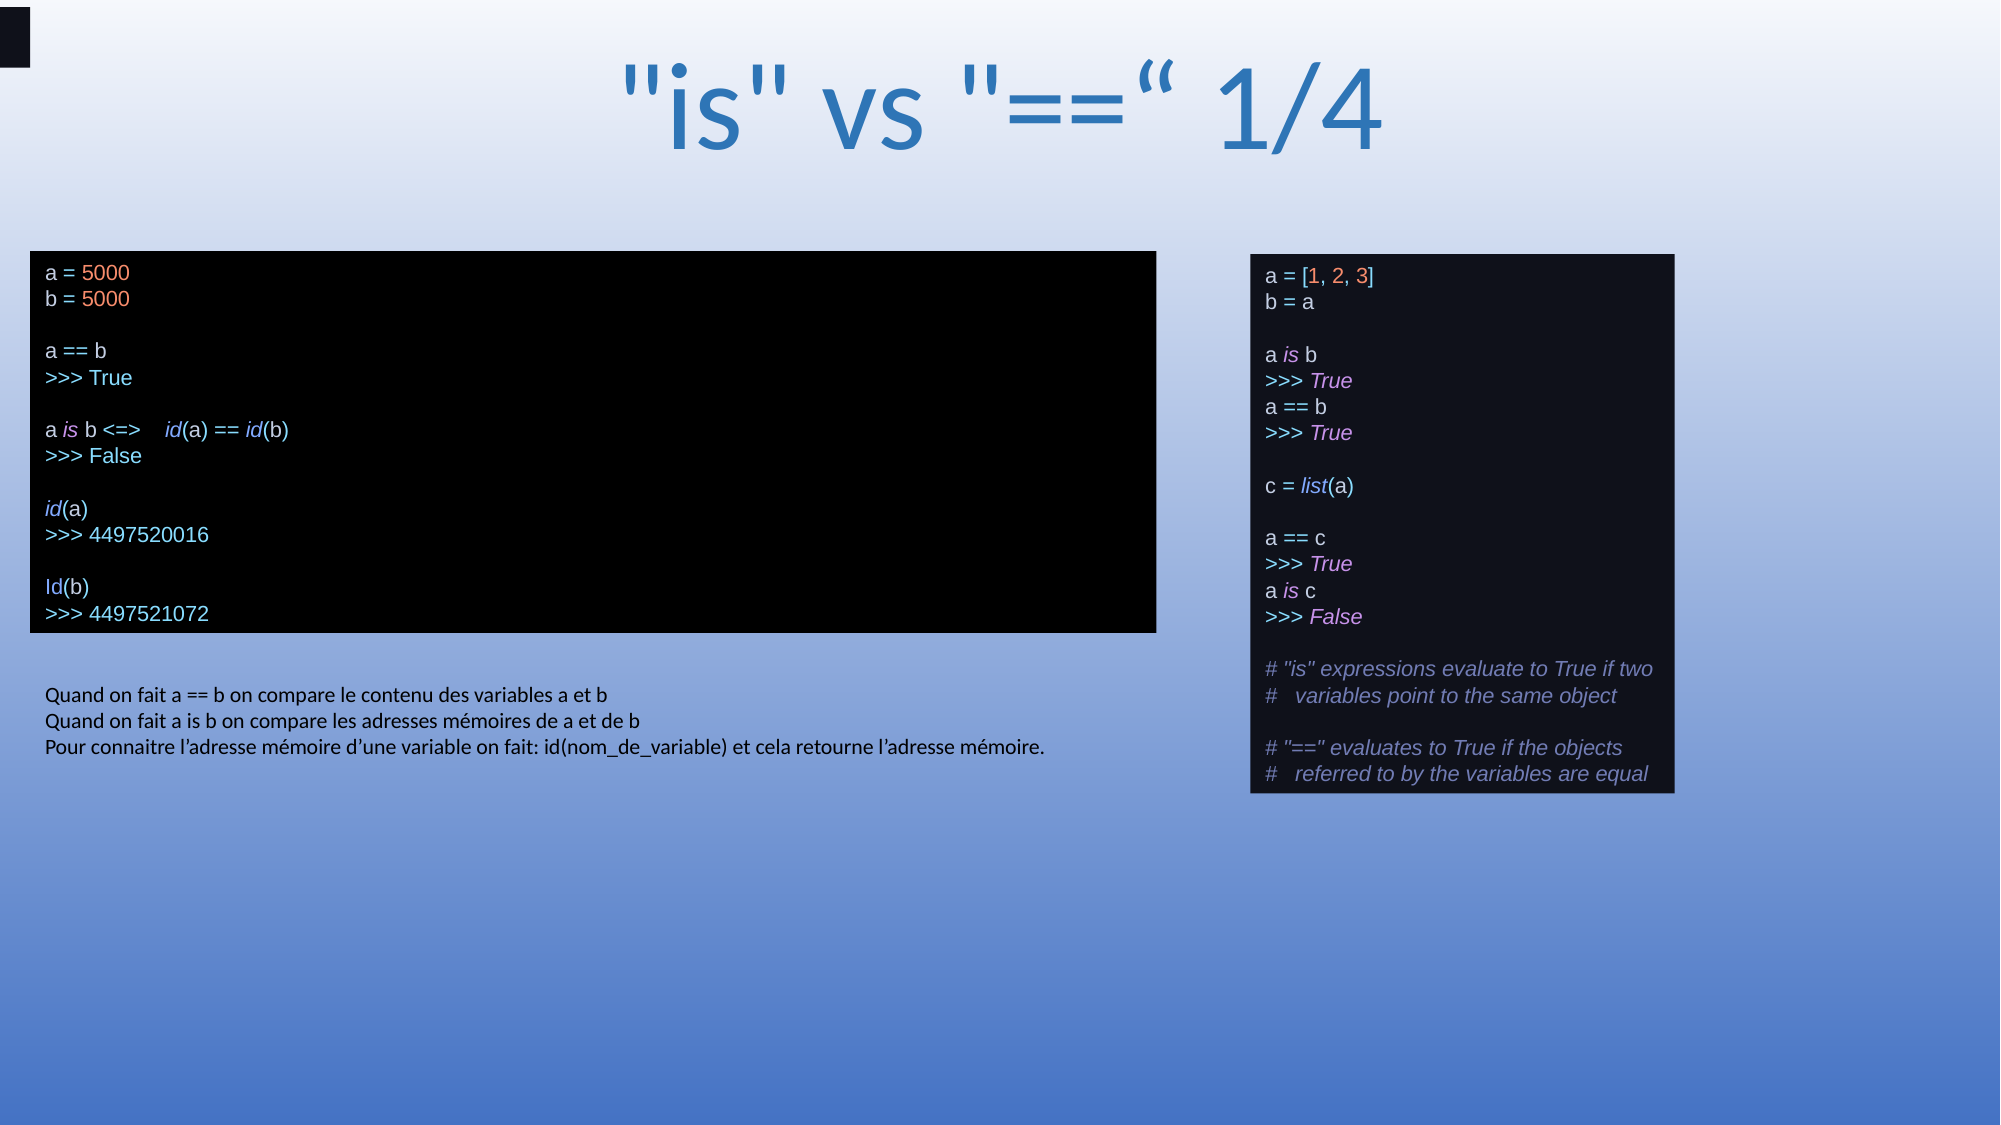

# "is" vs "==“ 1/4

a = 5000
b = 5000
a == b
>>> True
a is b <=>    id(a) == id(b)
>>> False
id(a)
>>> 4497520016
Id(b)
>>> 4497521072
a = [1, 2, 3]
b = a
a is b
>>> True
a == b
>>> True
c = list(a)
a == c
>>> True
a is c
>>> False
# "is" expressions evaluate to True if two
#   variables point to the same object
# "==" evaluates to True if the objects
#   referred to by the variables are equal
Quand on fait a == b on compare le contenu des variables a et b
Quand on fait a is b on compare les adresses mémoires de a et de b
Pour connaitre l’adresse mémoire d’une variable on fait: id(nom_de_variable) et cela retourne l’adresse mémoire.

25